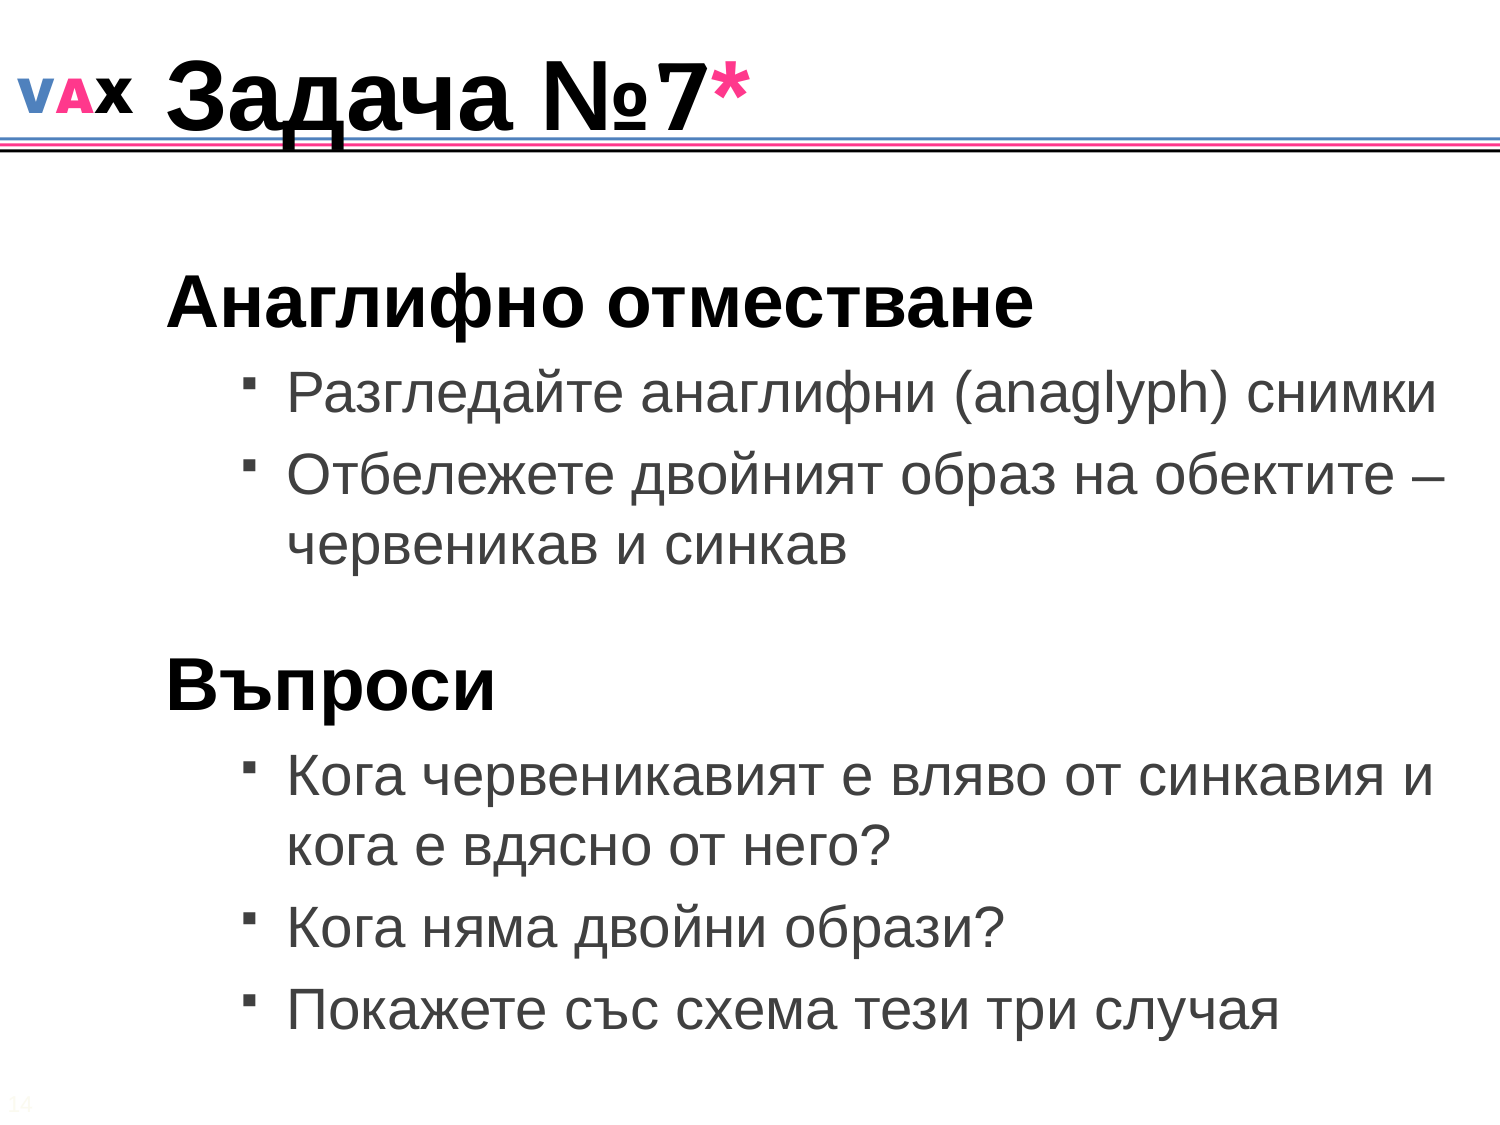

# Задача №7*
Анаглифно отместване
Разгледайте анаглифни (anaglyph) снимки
Отбележете двойният образ на обектите – червеникав и синкав
Въпроси
Кога червеникавият е вляво от синкавия и кога е вдясно от него?
Кога няма двойни образи?
Покажете със схема тези три случая